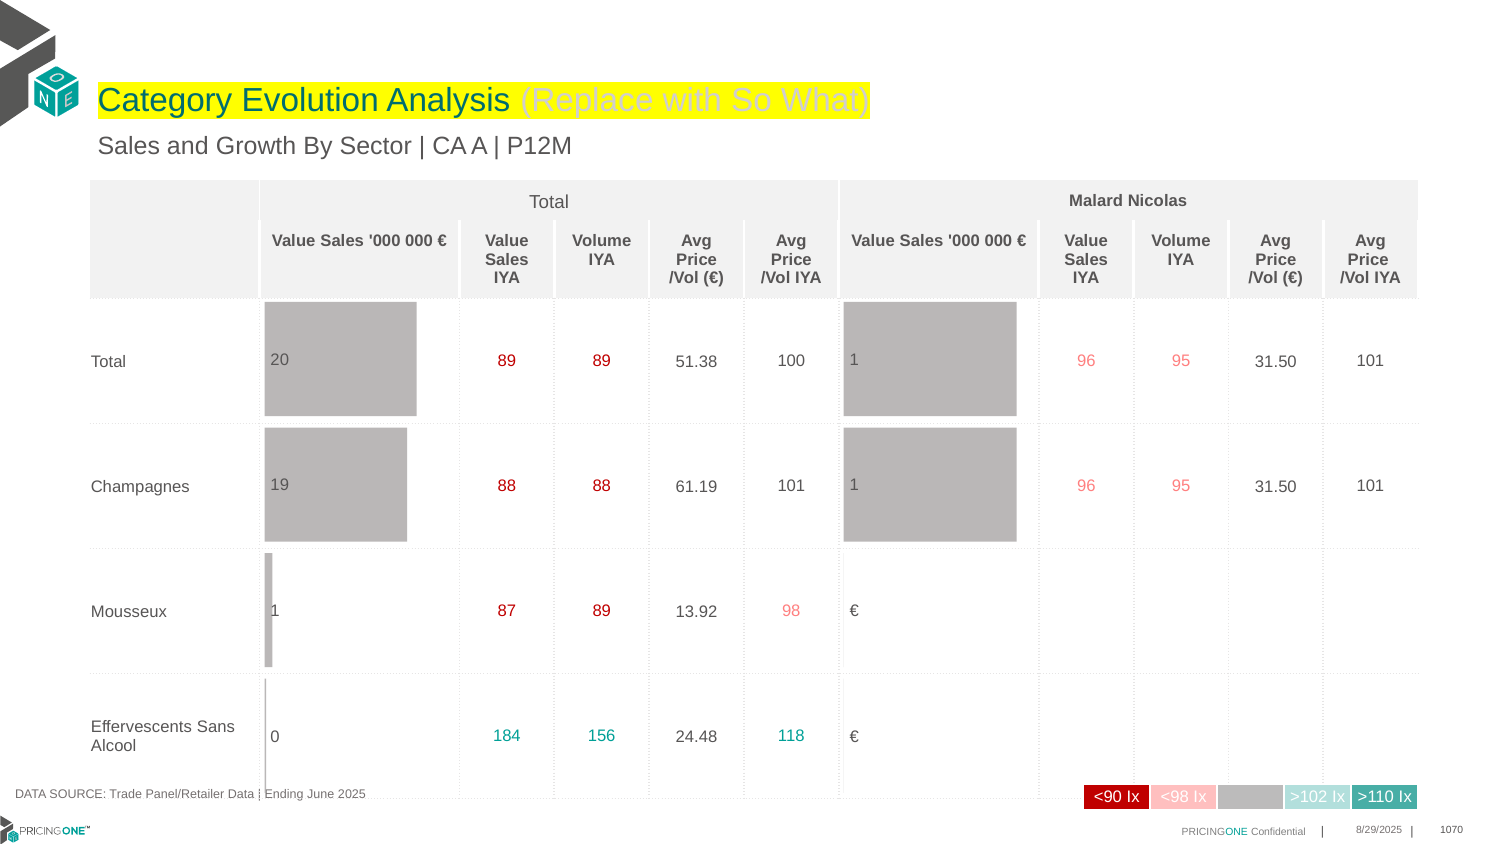

# Category Evolution Analysis (Replace with So What)
Sales and Growth By Sector | CA A | P12M
|  | Total |  |  |  |  | Malard Nicolas |  |  |  |  |
| --- | --- | --- | --- | --- | --- | --- | --- | --- | --- | --- |
|  | Value Sales '000 000 € | Value Sales IYA | Volume IYA | Avg Price /Vol (€) | Avg Price /Vol IYA | Value Sales '000 000 € | Value Sales IYA | Volume IYA | Avg Price /Vol (€) | Avg Price /Vol IYA |
| Total |  | 89 | 89 | 51.38 | 100 |  | 96 | 95 | 31.50 | 101 |
| Champagnes |  | 88 | 88 | 61.19 | 101 |  | 96 | 95 | 31.50 | 101 |
| Mousseux |  | 87 | 89 | 13.92 | 98 |  |  |  |  |  |
| Effervescents Sans Alcool |  | 184 | 156 | 24.48 | 118 |  |  |  |  |  |

### Chart

| Category | Value Sales |
|---|---|
| Grand | 1.456865 |
| Champagnes | 1.456865 |
| Mousseux | 0.0 |
| Effervescents Sans Alcool | 0.0 |

### Chart

| Category | Value Sales |
|---|---|
| Grand | 20.041641 |
| Champagnes | 18.800487 |
| Mousseux | 1.035848 |
| Effervescents Sans Alcool | 0.205306 |
DATA SOURCE: Trade Panel/Retailer Data | Ending June 2025
| <90 Ix | <98 Ix |  | >102 Ix | >110 Ix |
| --- | --- | --- | --- | --- |

8/29/2025
1070